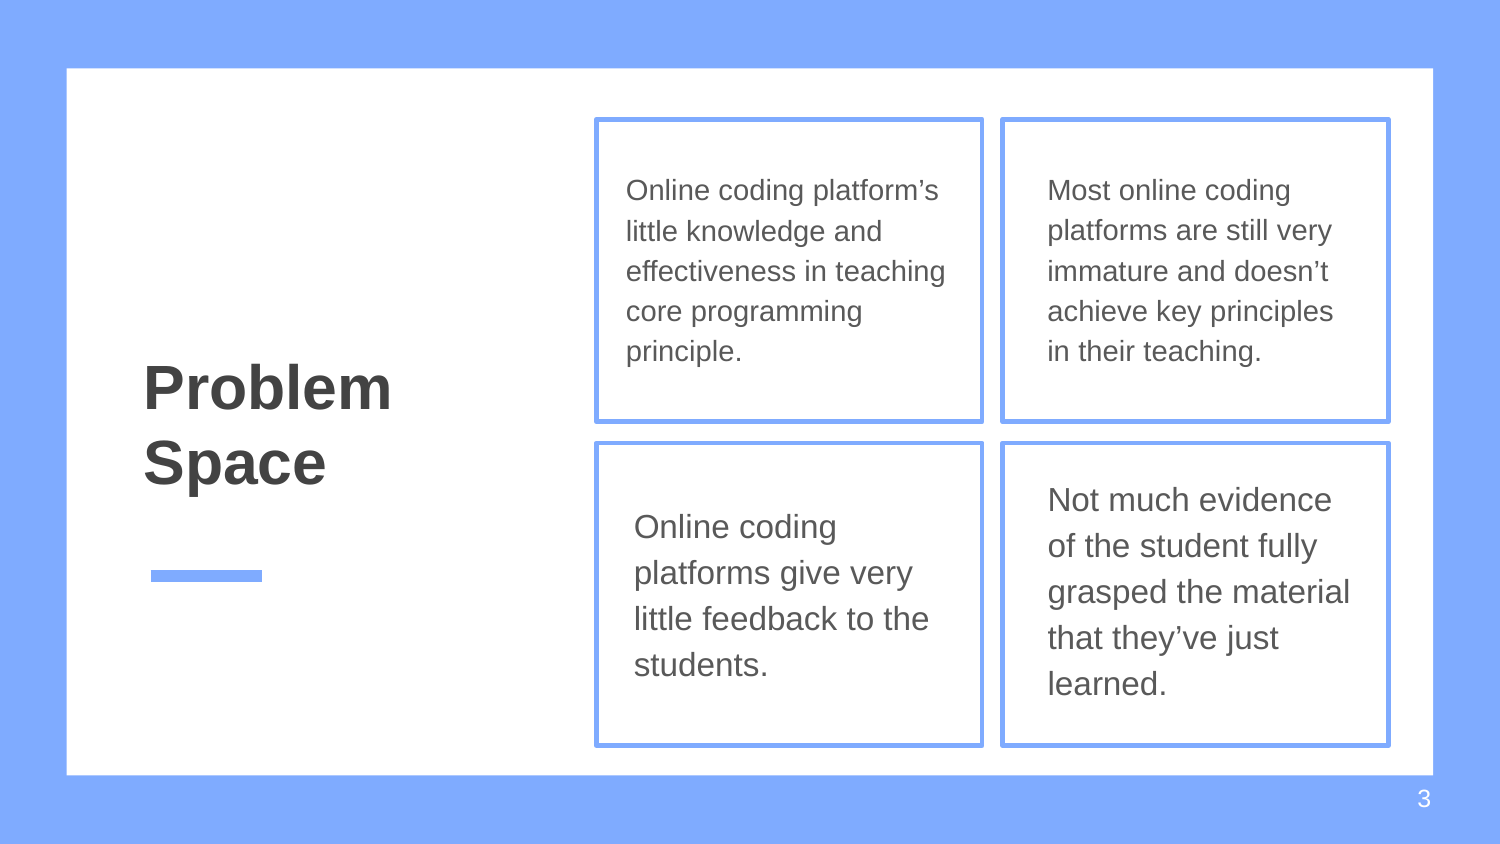

Online coding platform’s little knowledge and effectiveness in teaching core programming principle.
Most online coding platforms are still very immature and doesn’t achieve key principles in their teaching.
# Problem Space

Not much evidence of the student fully grasped the material that they’ve just learned.
Online coding platforms give very little feedback to the students.

3